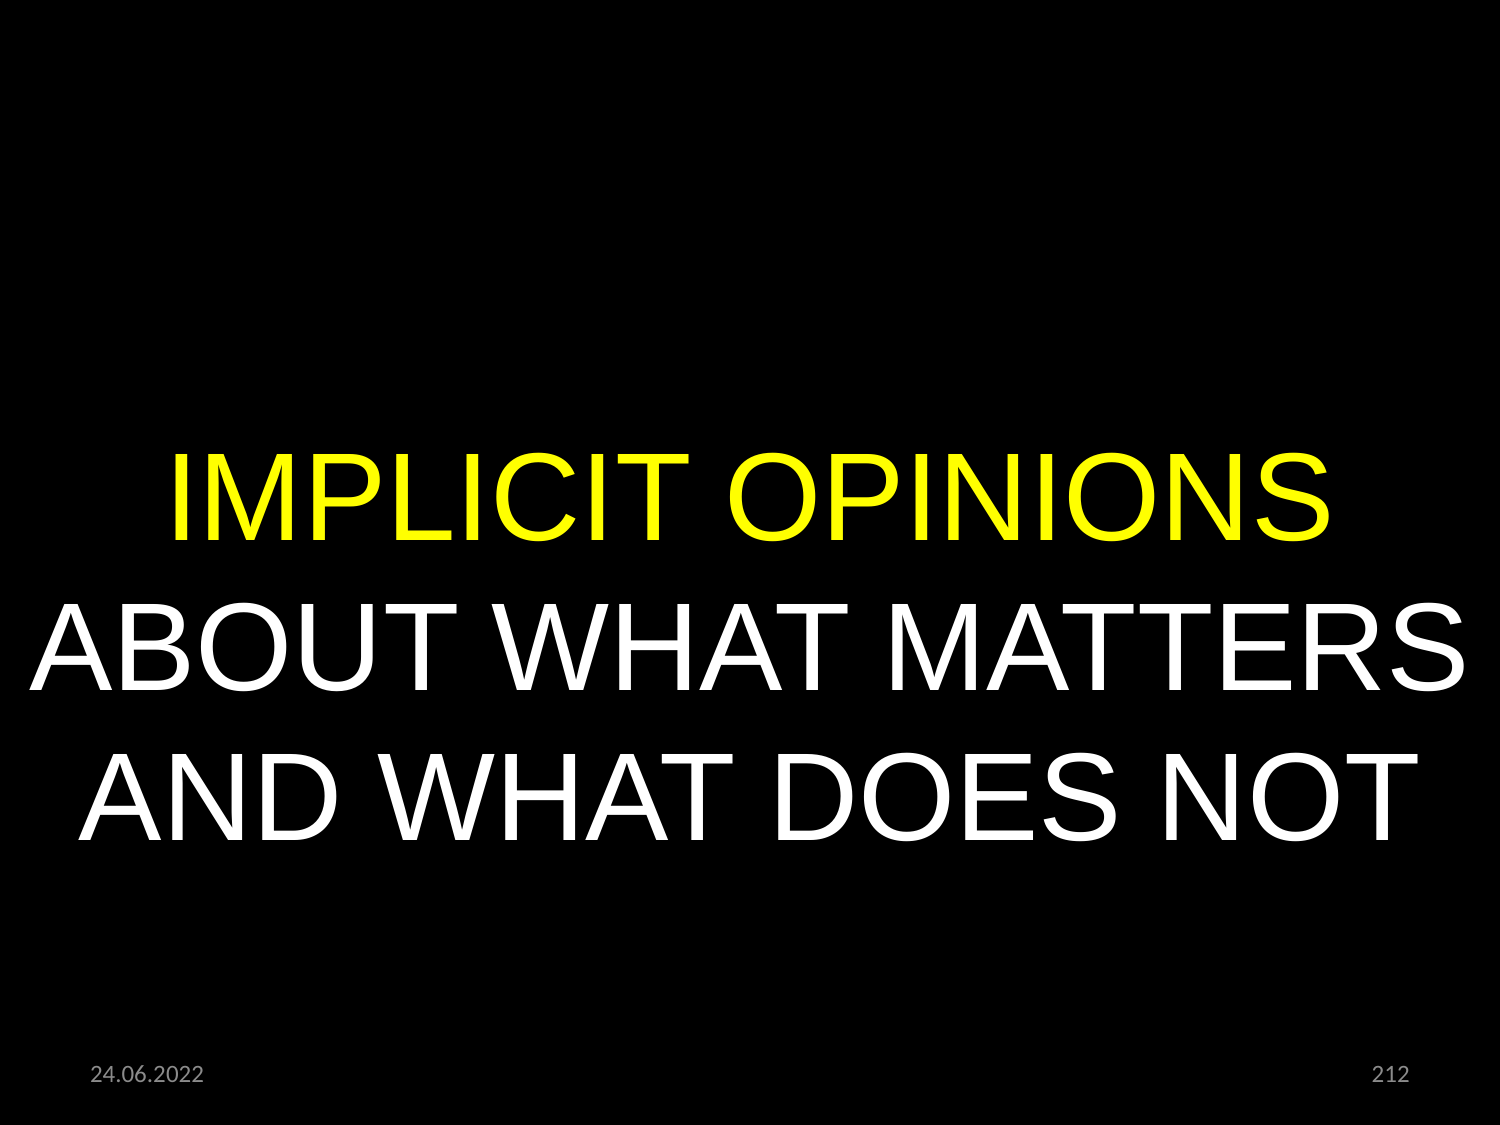

IMPLICIT OPINIONS ABOUT WHAT MATTERS AND WHAT DOES NOT
24.06.2022
212